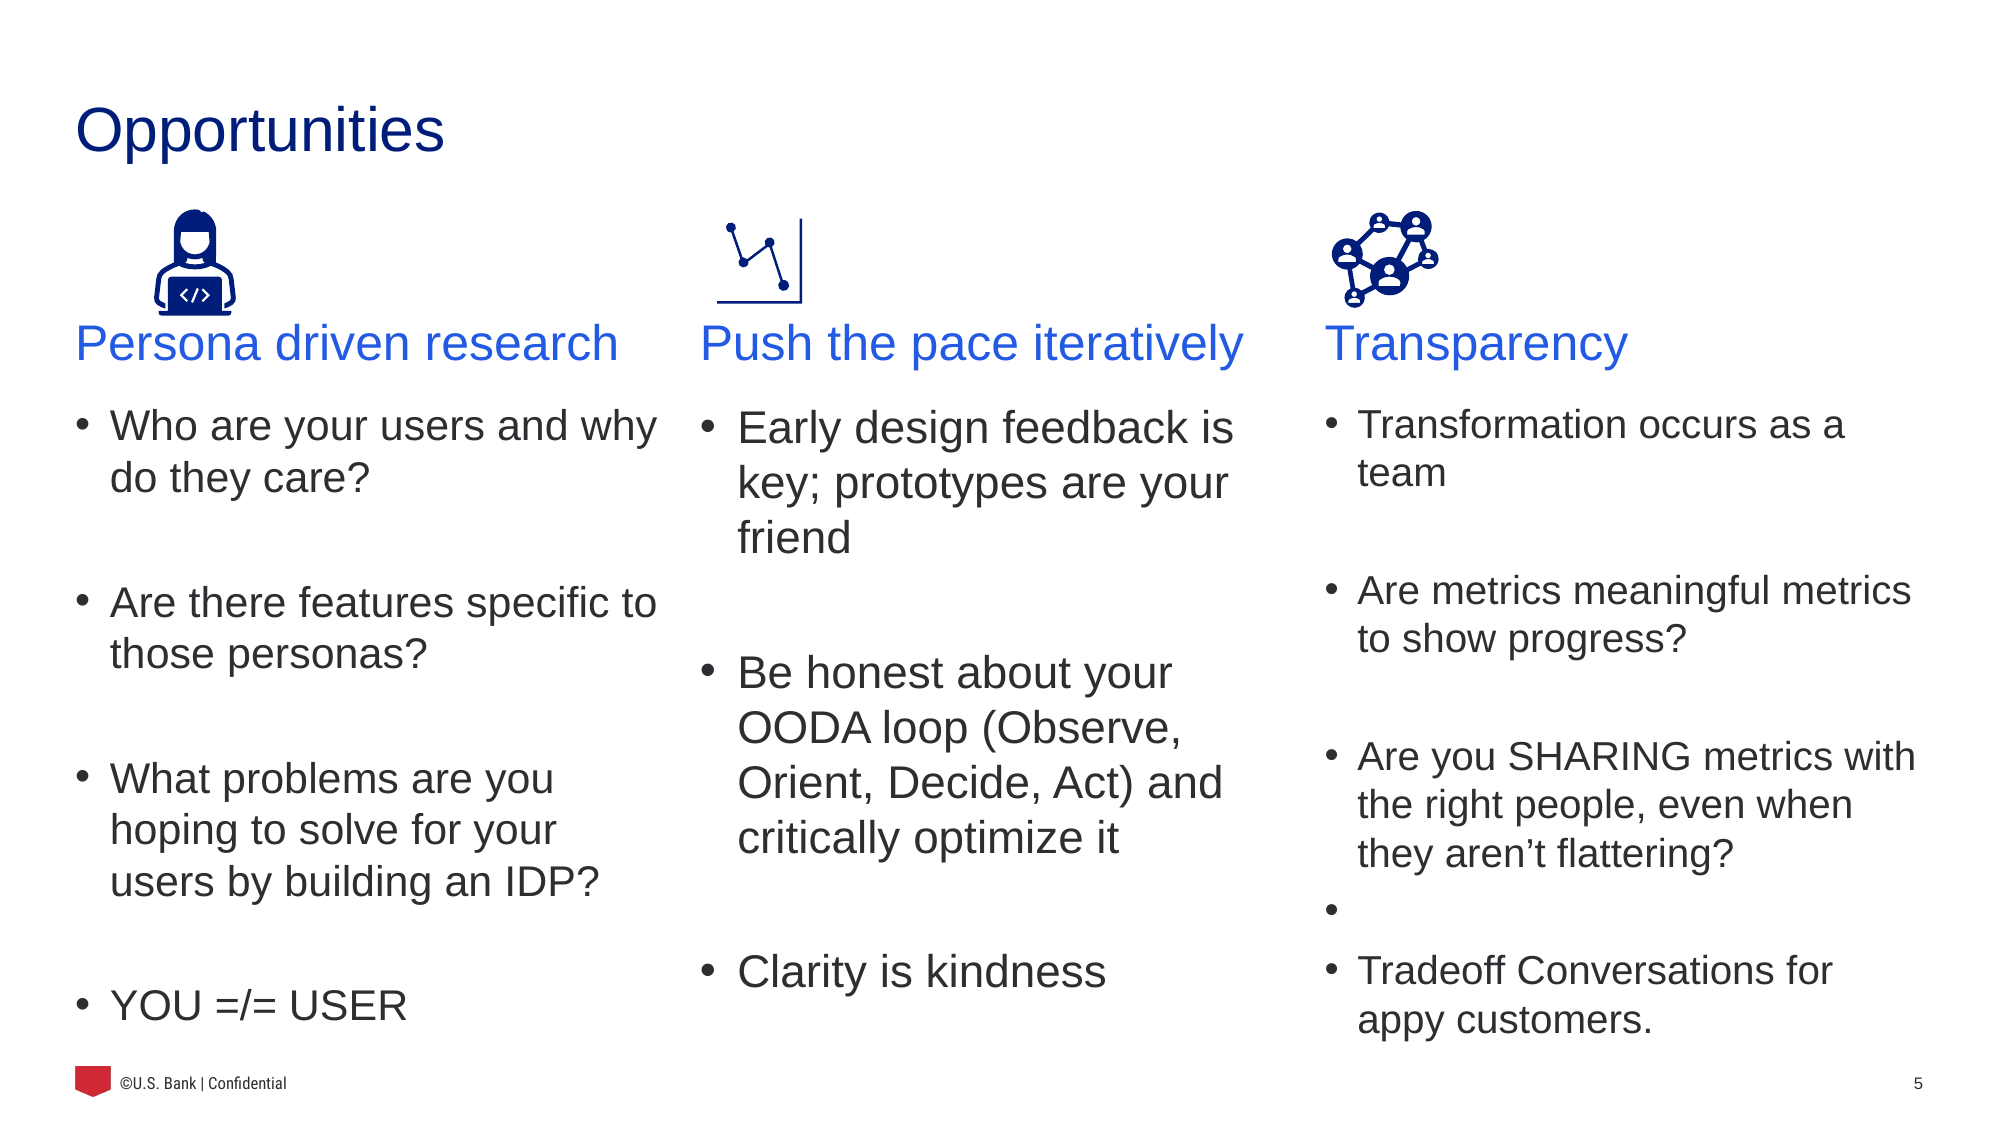

# Opportunities

Persona driven research
Push the pace iteratively
Transparency
Who are your users and why do they care?

Are there features specific to those personas?

What problems are you hoping to solve for your users by building an IDP?

YOU =/= USER
Early design feedback is key; prototypes are your friend

Be honest about your OODA loop (Observe, Orient, Decide, Act) and critically optimize it

Clarity is kindness

Transformation occurs as a team

Are metrics meaningful metrics to show progress?

Are you SHARING metrics with the right people, even when they aren’t flattering?

Tradeoff Conversations for appy customers.